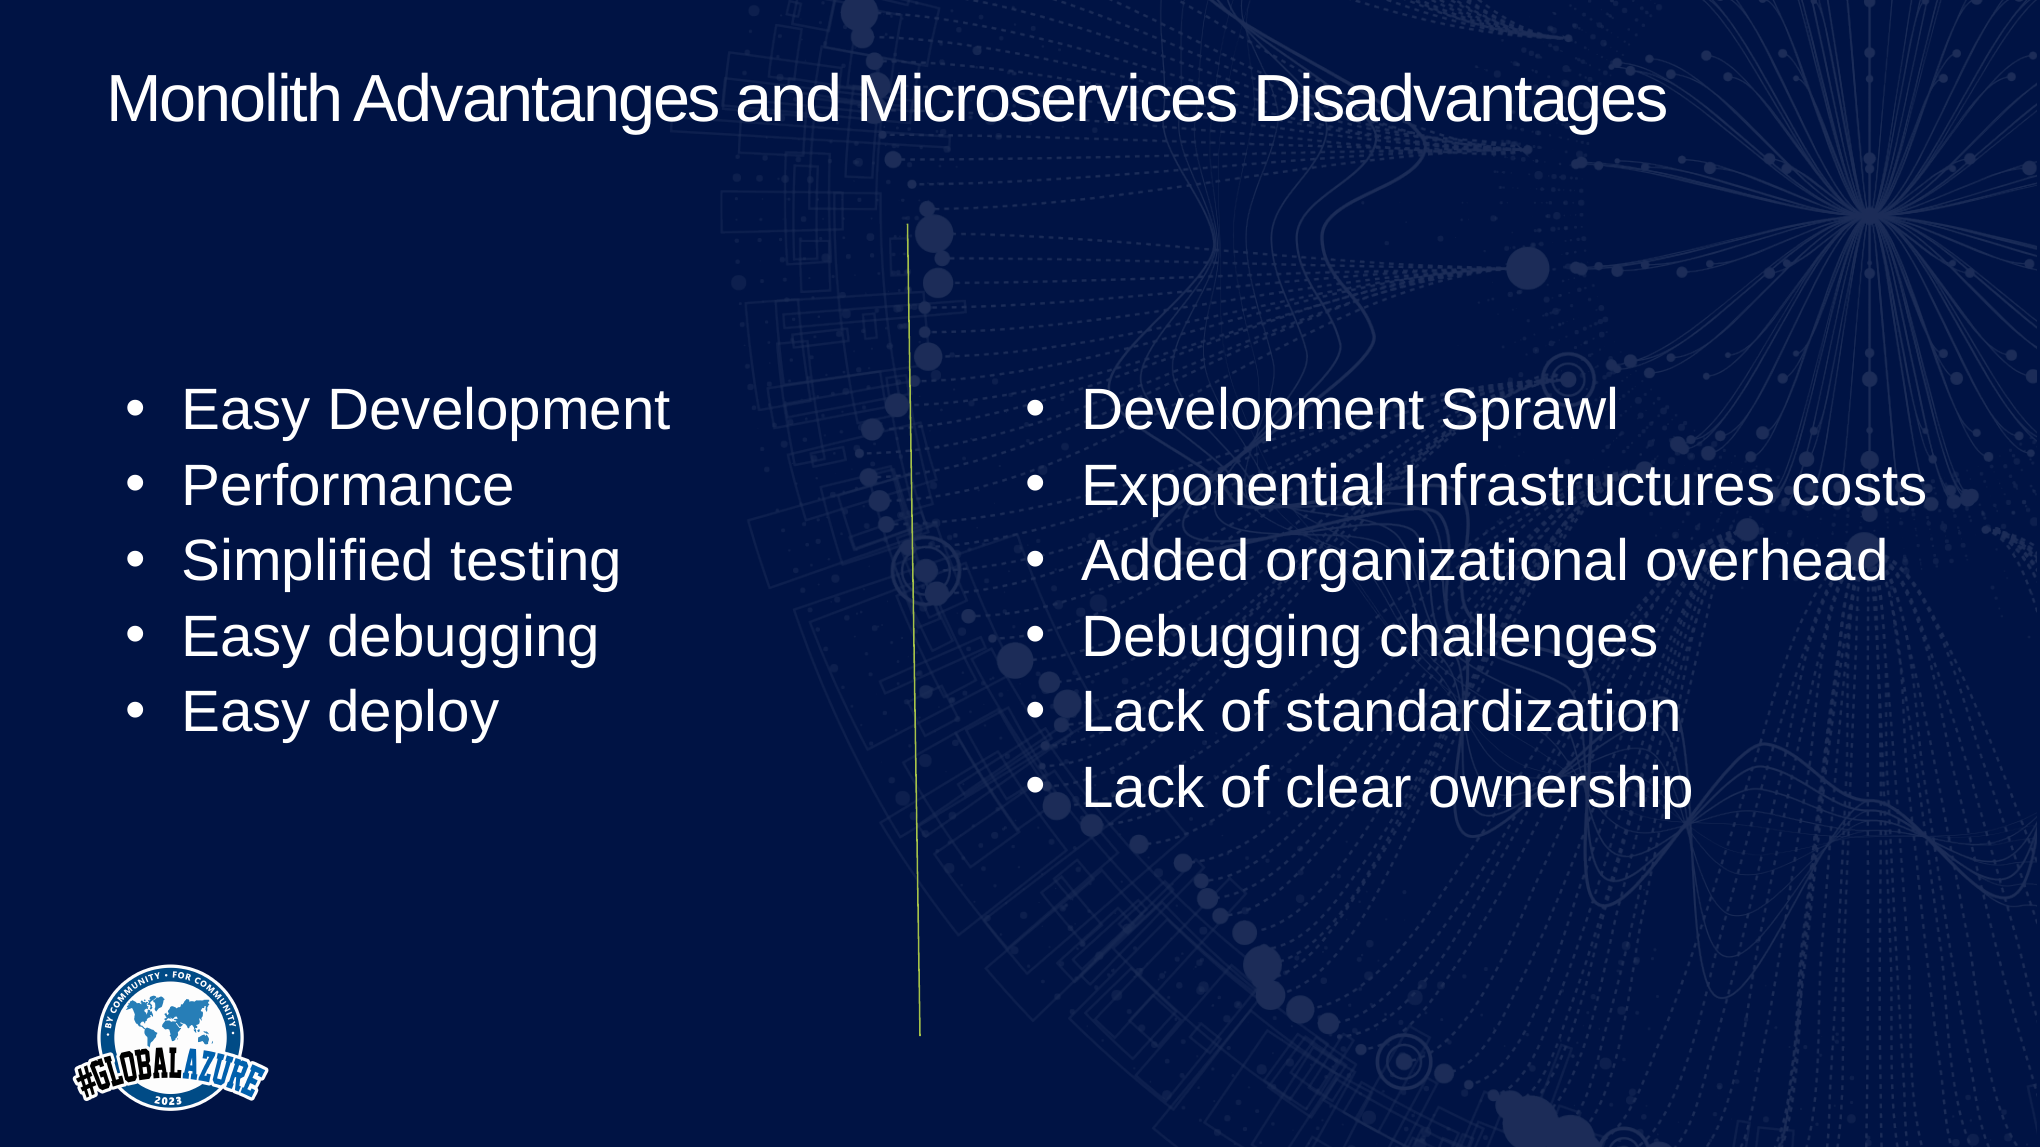

Monolith Advantanges and Microservices Disadvantages
Easy Development
Performance
Simplified testing
Easy debugging
Easy deploy
Development Sprawl
Exponential Infrastructures costs
Added organizational overhead
Debugging challenges
Lack of standardization
Lack of clear ownership